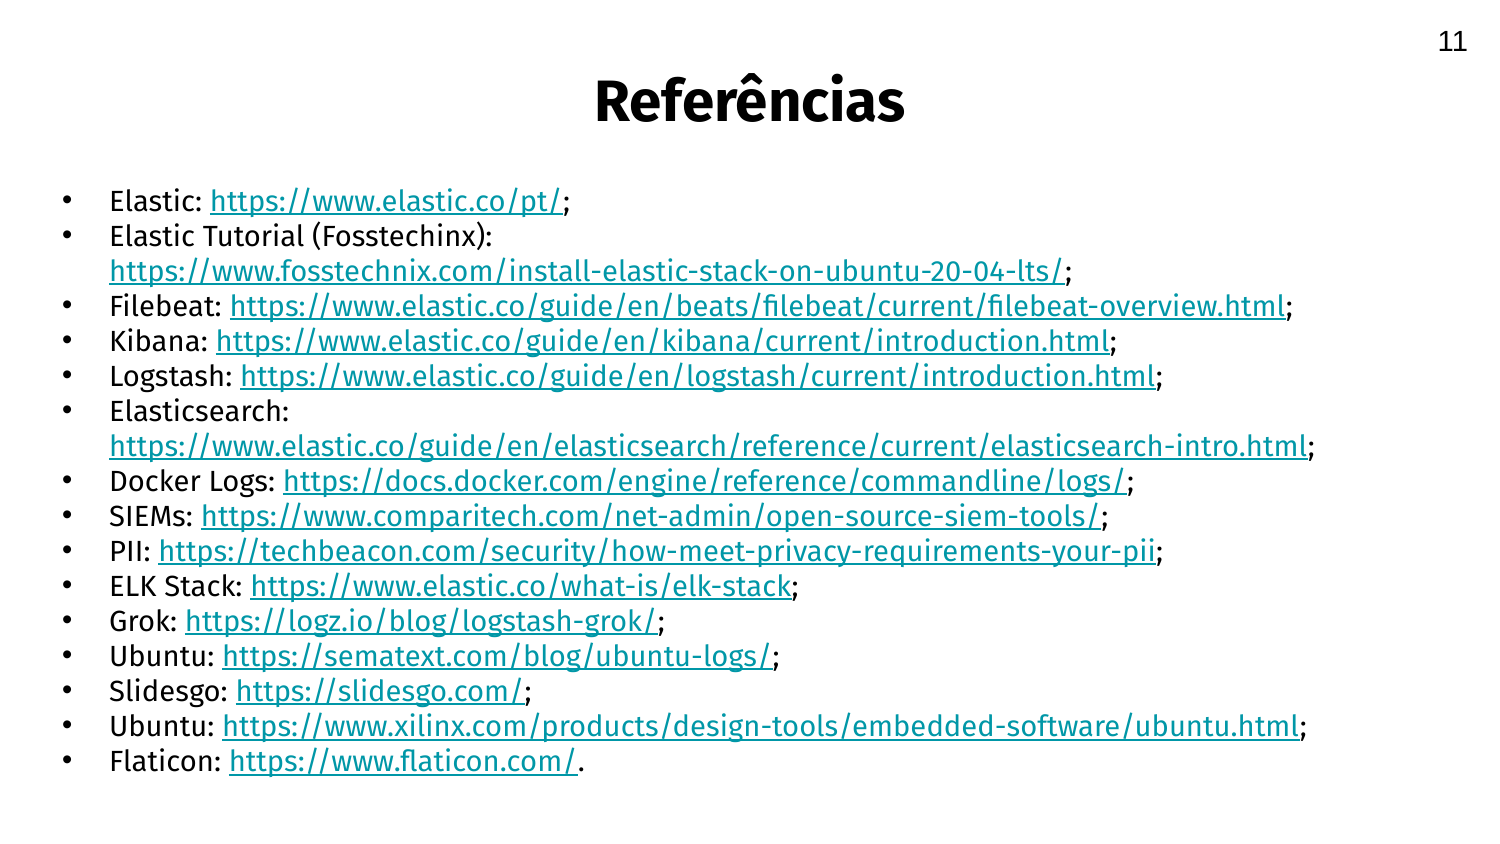

11
# Referências
Elastic: https://www.elastic.co/pt/;
Elastic Tutorial (Fosstechinx): https://www.fosstechnix.com/install-elastic-stack-on-ubuntu-20-04-lts/;
Filebeat: https://www.elastic.co/guide/en/beats/filebeat/current/filebeat-overview.html;
Kibana: https://www.elastic.co/guide/en/kibana/current/introduction.html;
Logstash: https://www.elastic.co/guide/en/logstash/current/introduction.html;
Elasticsearch: https://www.elastic.co/guide/en/elasticsearch/reference/current/elasticsearch-intro.html;
Docker Logs: https://docs.docker.com/engine/reference/commandline/logs/;
SIEMs: https://www.comparitech.com/net-admin/open-source-siem-tools/;
PII: https://techbeacon.com/security/how-meet-privacy-requirements-your-pii;
ELK Stack: https://www.elastic.co/what-is/elk-stack;
Grok: https://logz.io/blog/logstash-grok/;
Ubuntu: https://sematext.com/blog/ubuntu-logs/;
Slidesgo: https://slidesgo.com/;
Ubuntu: https://www.xilinx.com/products/design-tools/embedded-software/ubuntu.html;
Flaticon: https://www.flaticon.com/.